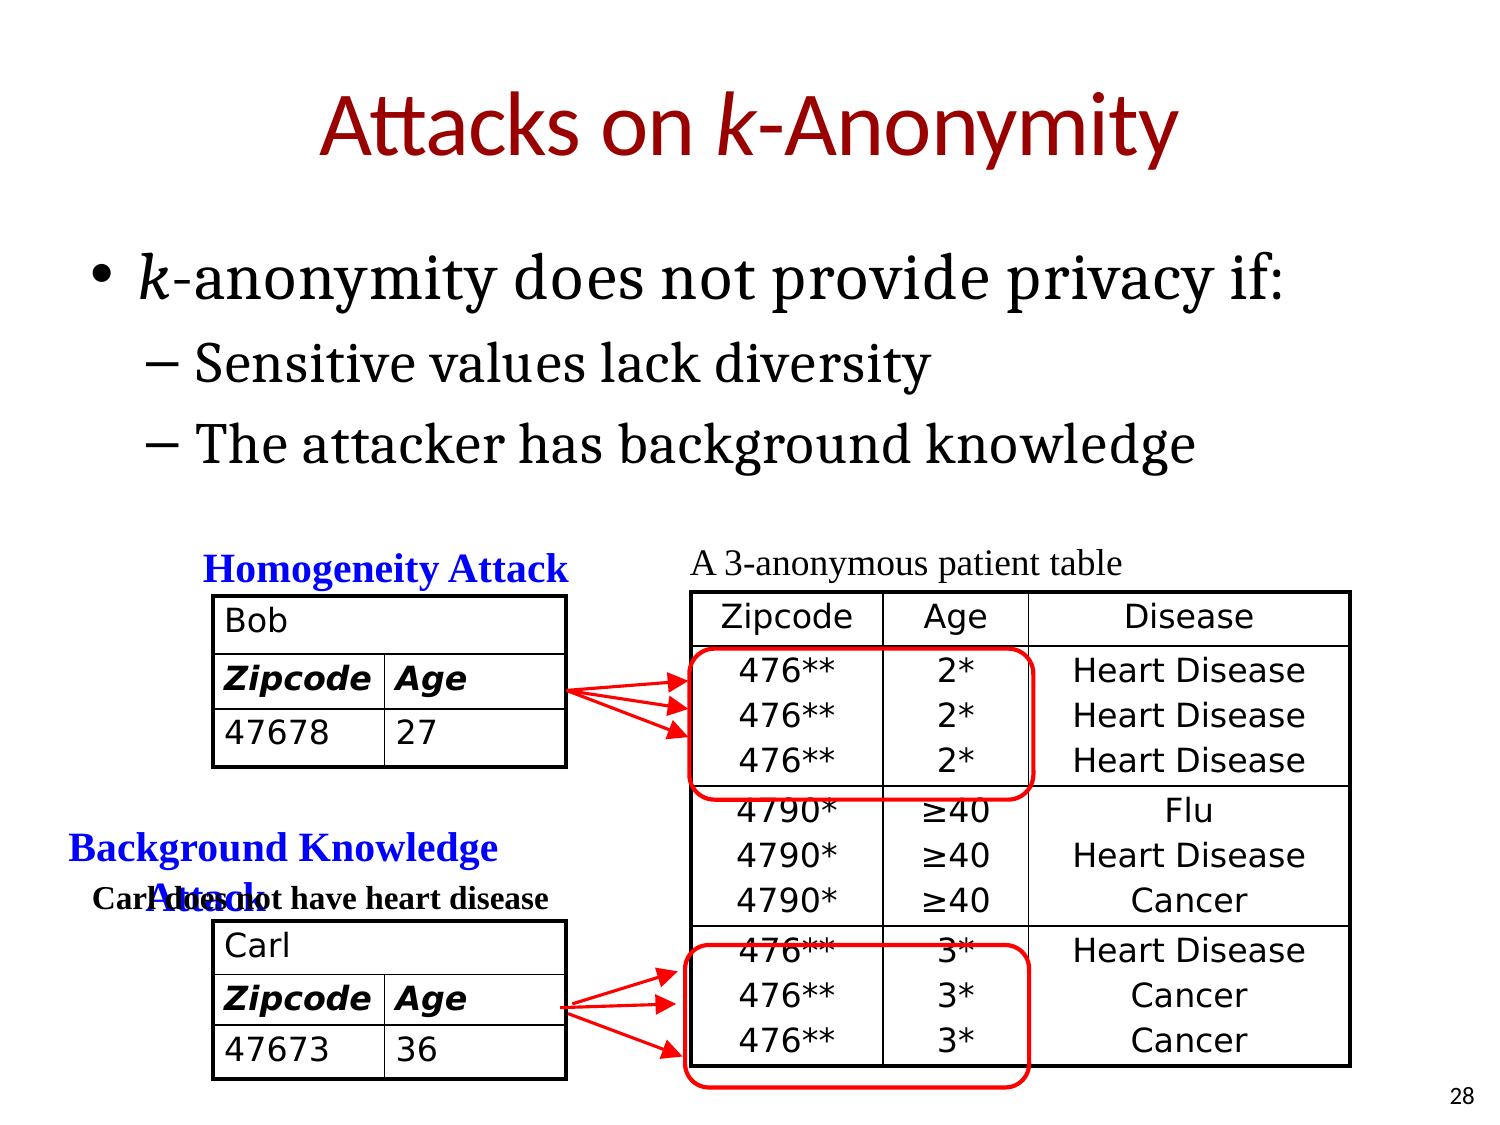

# Attacks on k-Anonymity
k-anonymity does not provide privacy if:
Sensitive values lack diversity
The attacker has background knowledge
A 3-anonymous patient table
Homogeneity Attack
| Zipcode | Age | Disease |
| --- | --- | --- |
| 476\*\* 476\*\* 476\*\* | 2\* 2\* 2\* | Heart Disease Heart Disease Heart Disease |
| 4790\* 4790\* 4790\* | ≥40 ≥40 ≥40 | Flu Heart Disease Cancer |
| 476\*\* 476\*\* 476\*\* | 3\* 3\* 3\* | Heart Disease Cancer Cancer |
| Bob |  |
| --- | --- |
| Zipcode | Age |
| 47678 | 27 |

Background Knowledge Attack
Carl does not have heart disease
| Carl |  |
| --- | --- |
| Zipcode | Age |
| 47673 | 36 |

28